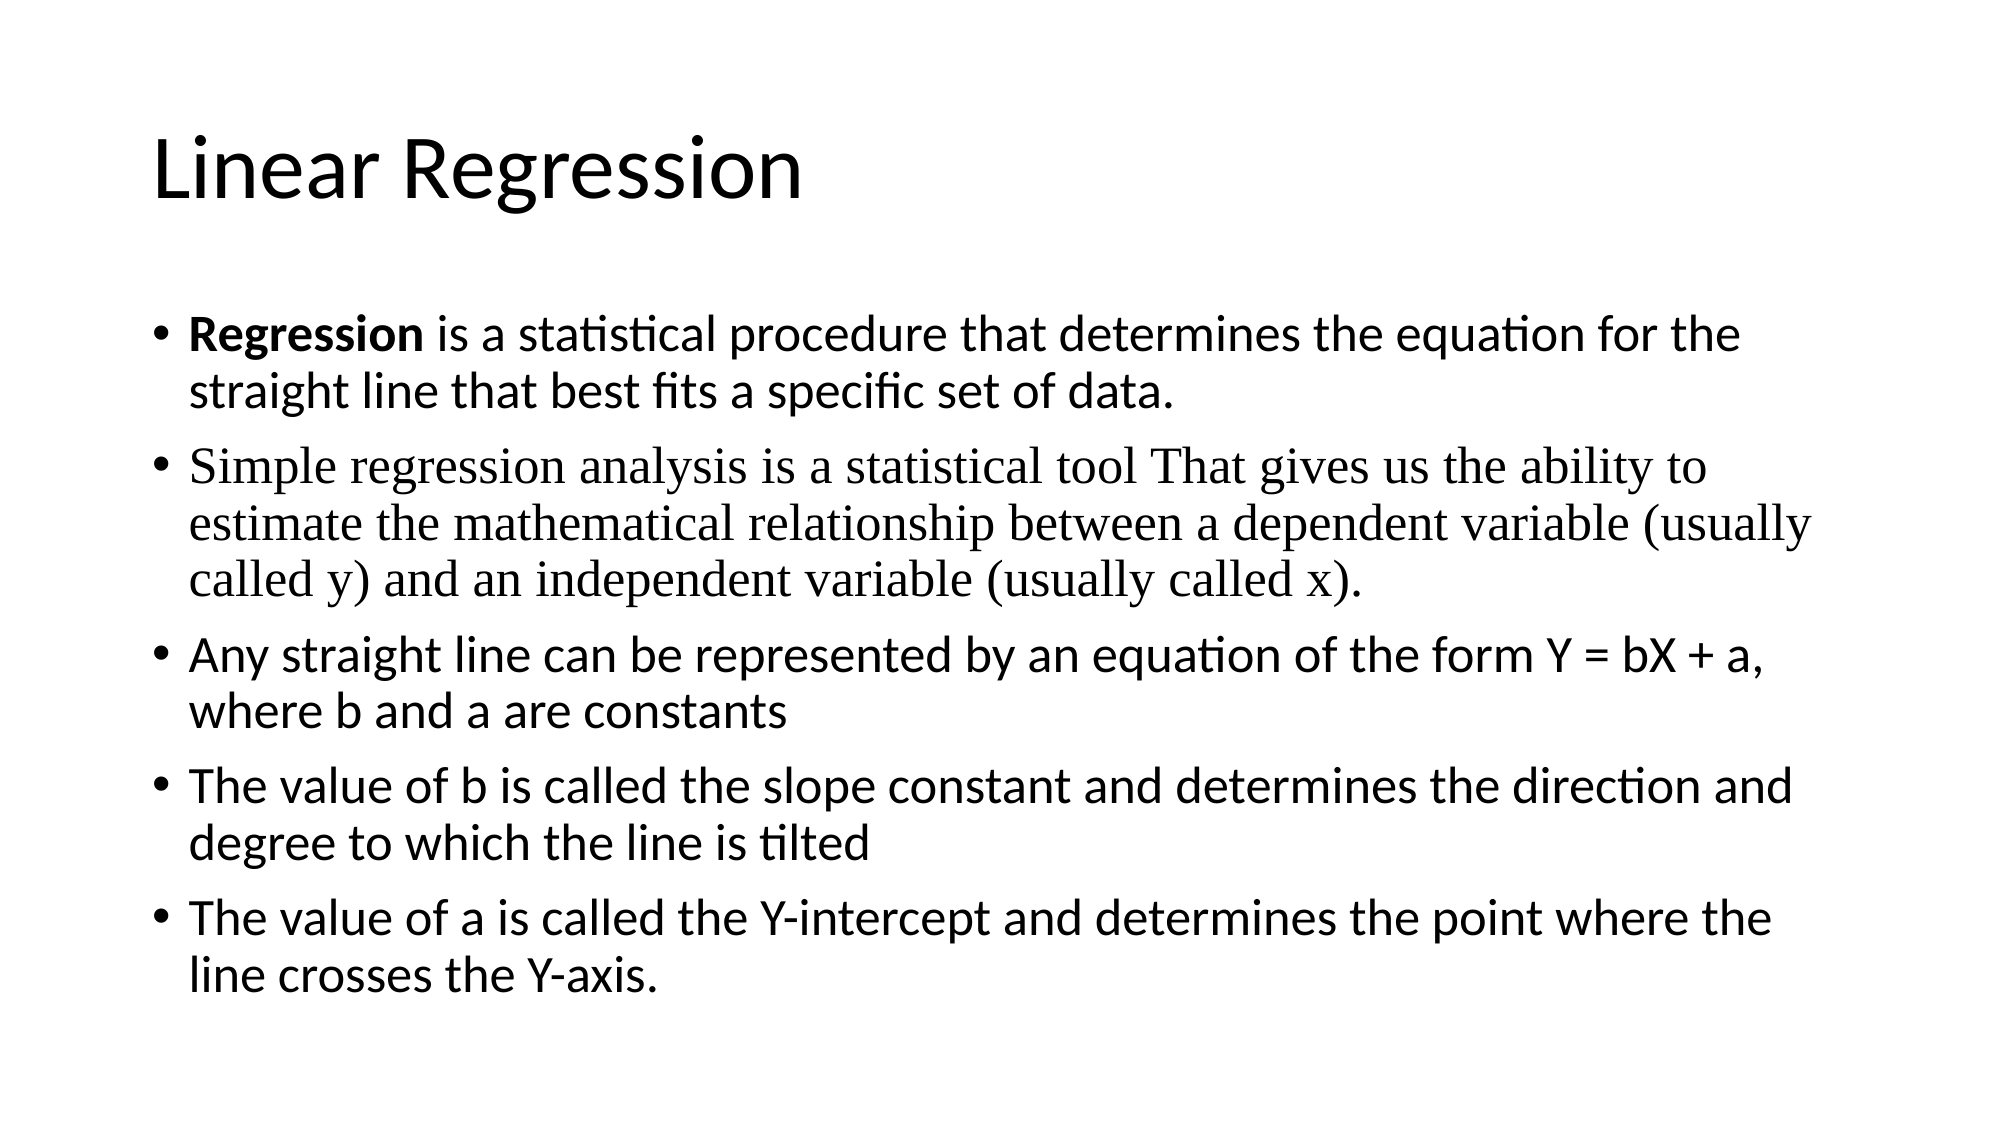

Linear Regression
Regression is a statistical procedure that determines the equation for the straight line that best fits a specific set of data.
Simple regression analysis is a statistical tool That gives us the ability to estimate the mathematical relationship between a dependent variable (usually called y) and an independent variable (usually called x).
Any straight line can be represented by an equation of the form Y = bX + a, where b and a are constants
The value of b is called the slope constant and determines the direction and degree to which the line is tilted
The value of a is called the Y-intercept and determines the point where the line crosses the Y-axis.